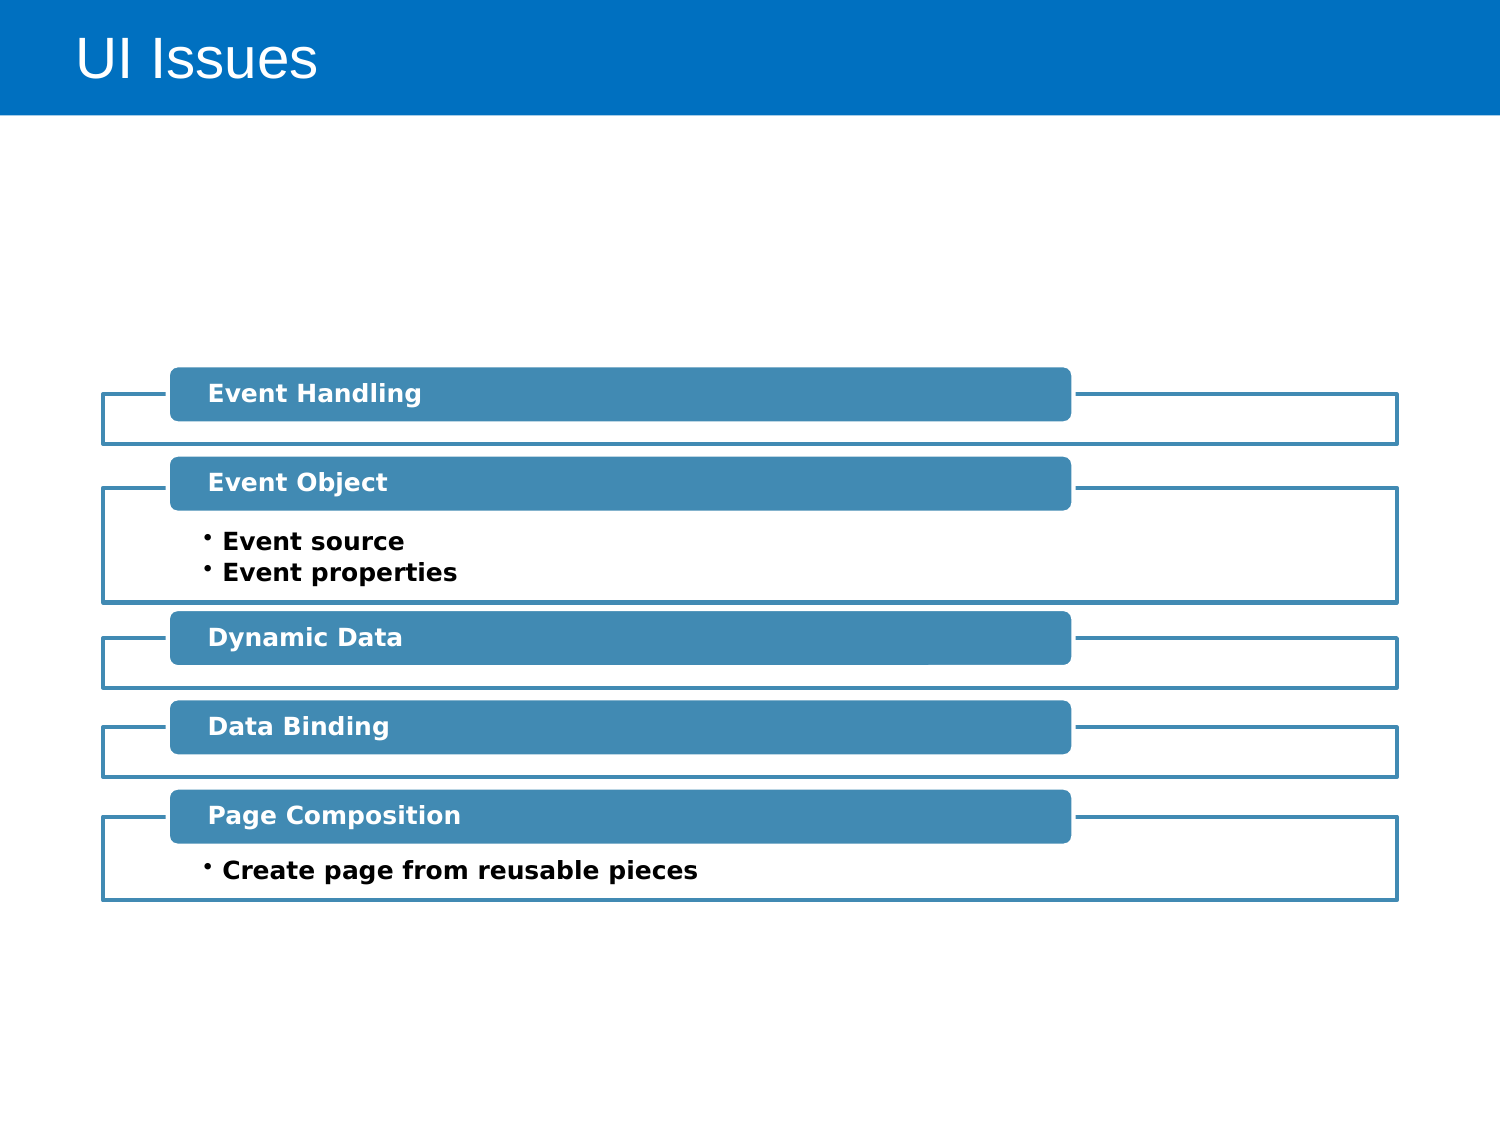

# UI Issues
Event Handling
Event source
Event properties
Event Object
Dynamic Data
Data Binding
Create page from reusable pieces
Page Composition